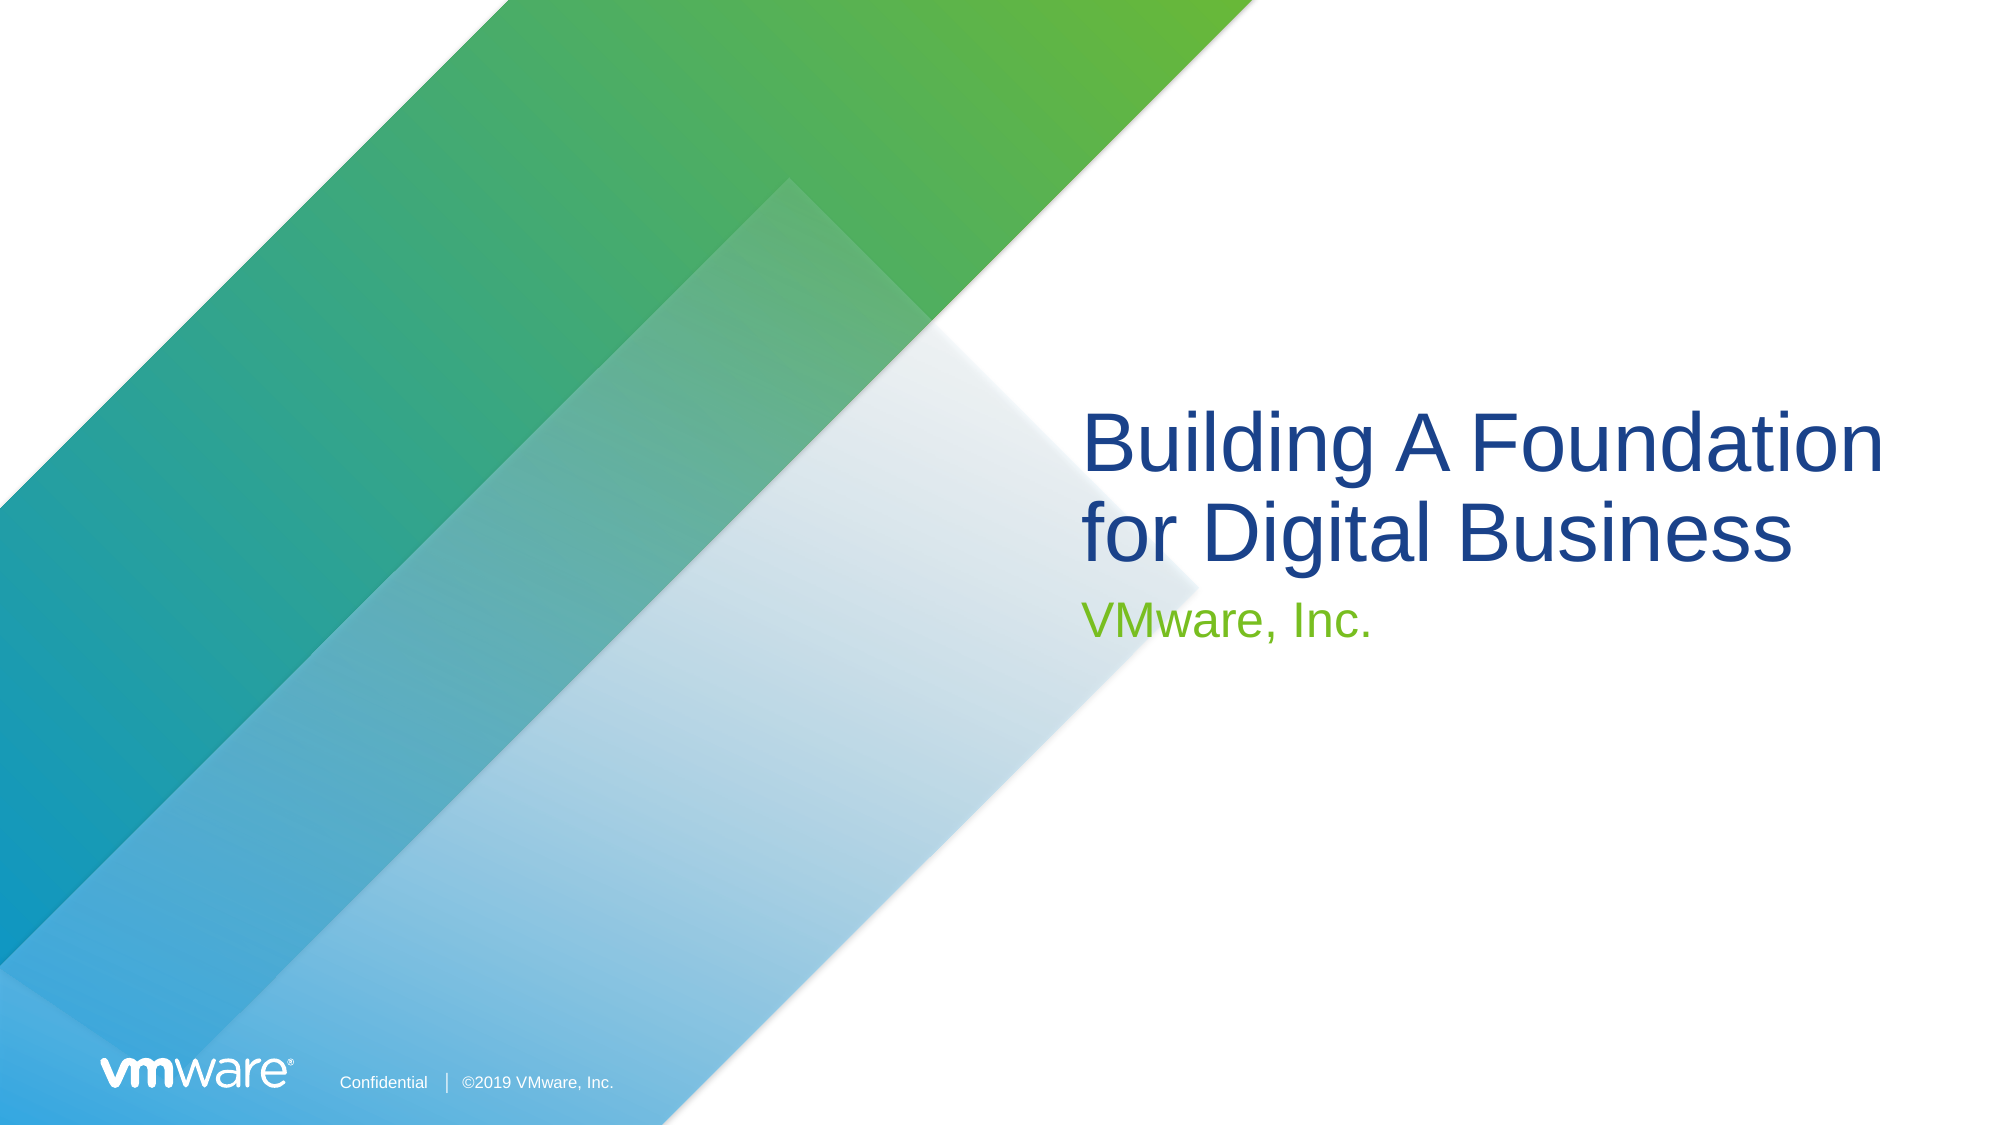

# Building A Foundation for Digital Business
VMware, Inc.